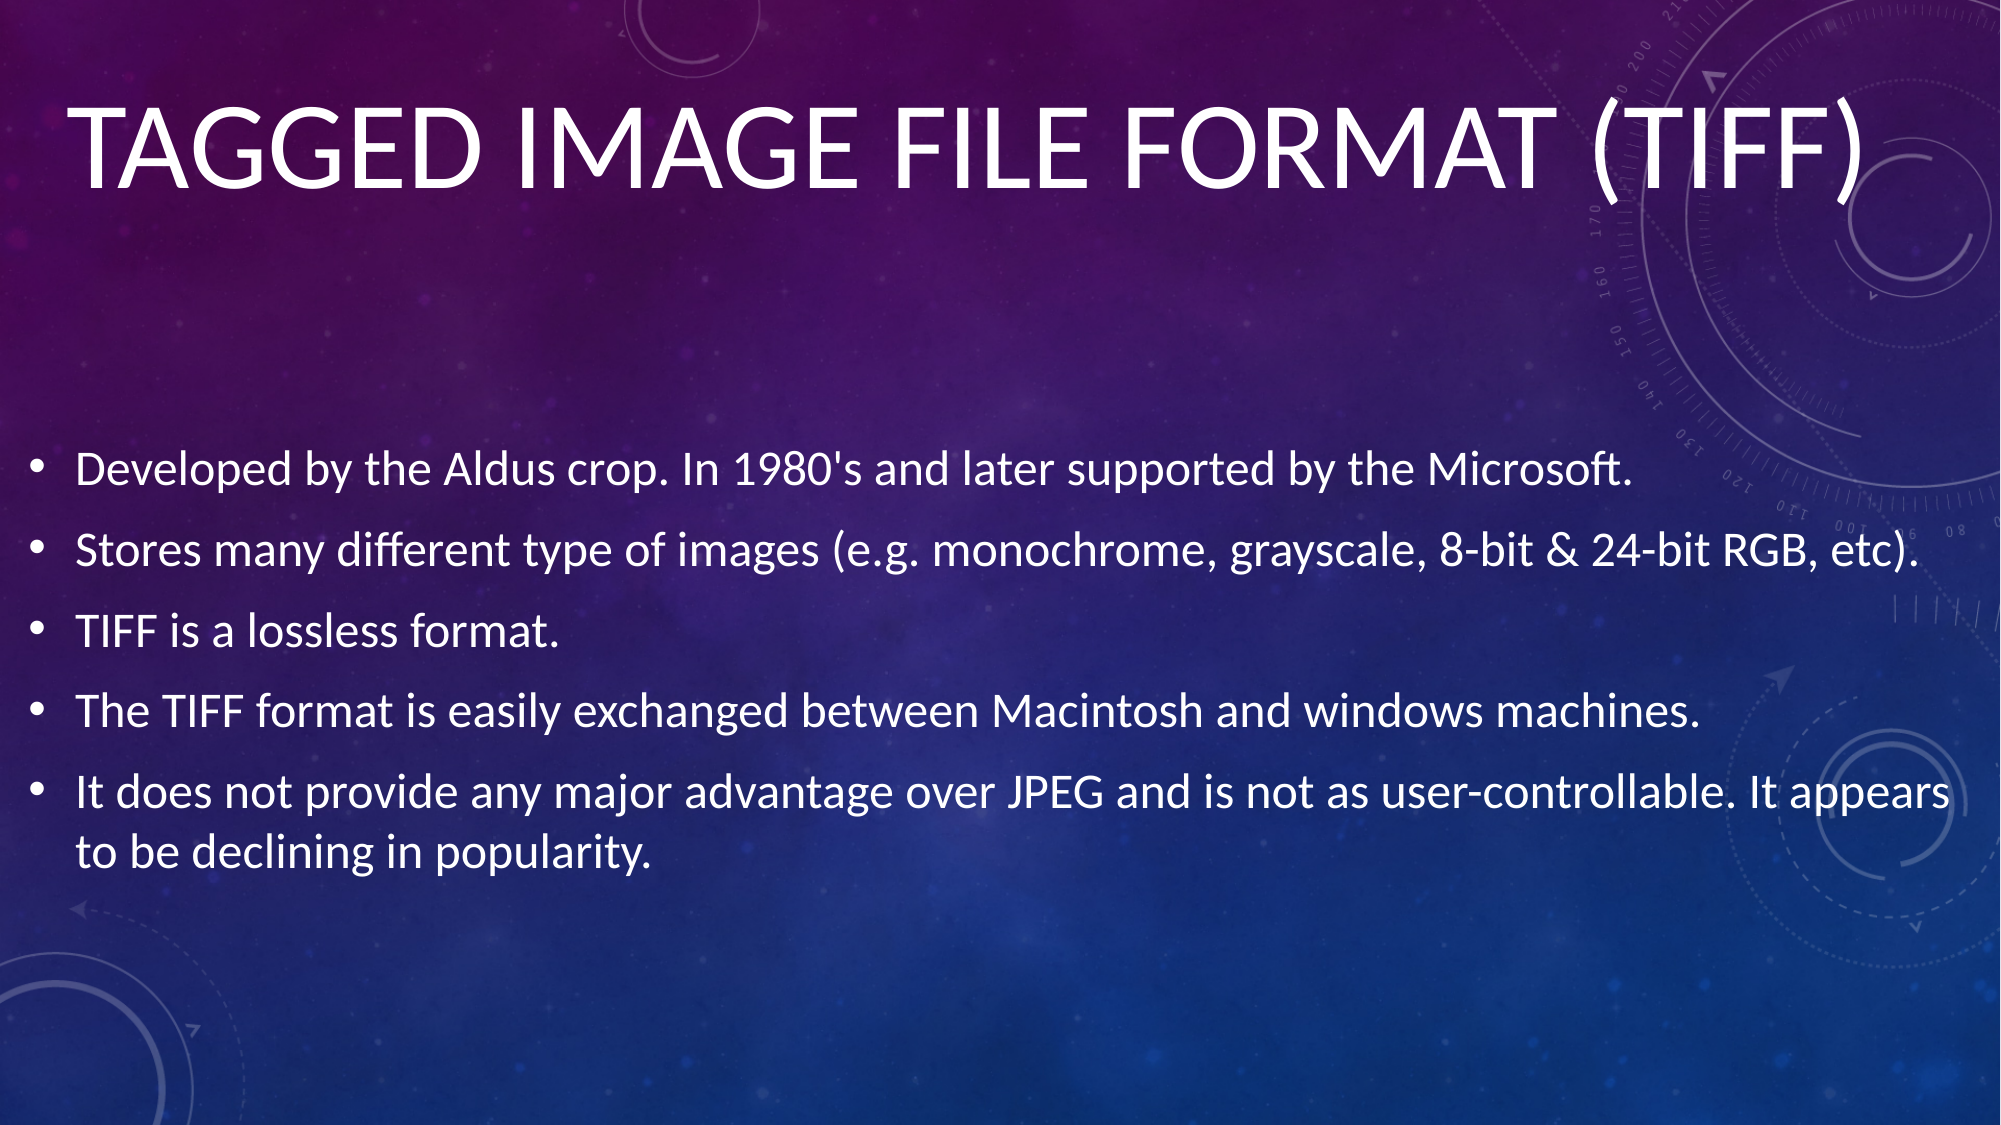

# Tagged image file format (TIff)
Developed by the Aldus crop. In 1980's and later supported by the Microsoft.
Stores many different type of images (e.g. monochrome, grayscale, 8-bit & 24-bit RGB, etc).
TIFF is a lossless format.
The TIFF format is easily exchanged between Macintosh and windows machines.
It does not provide any major advantage over JPEG and is not as user-controllable. It appears to be declining in popularity.